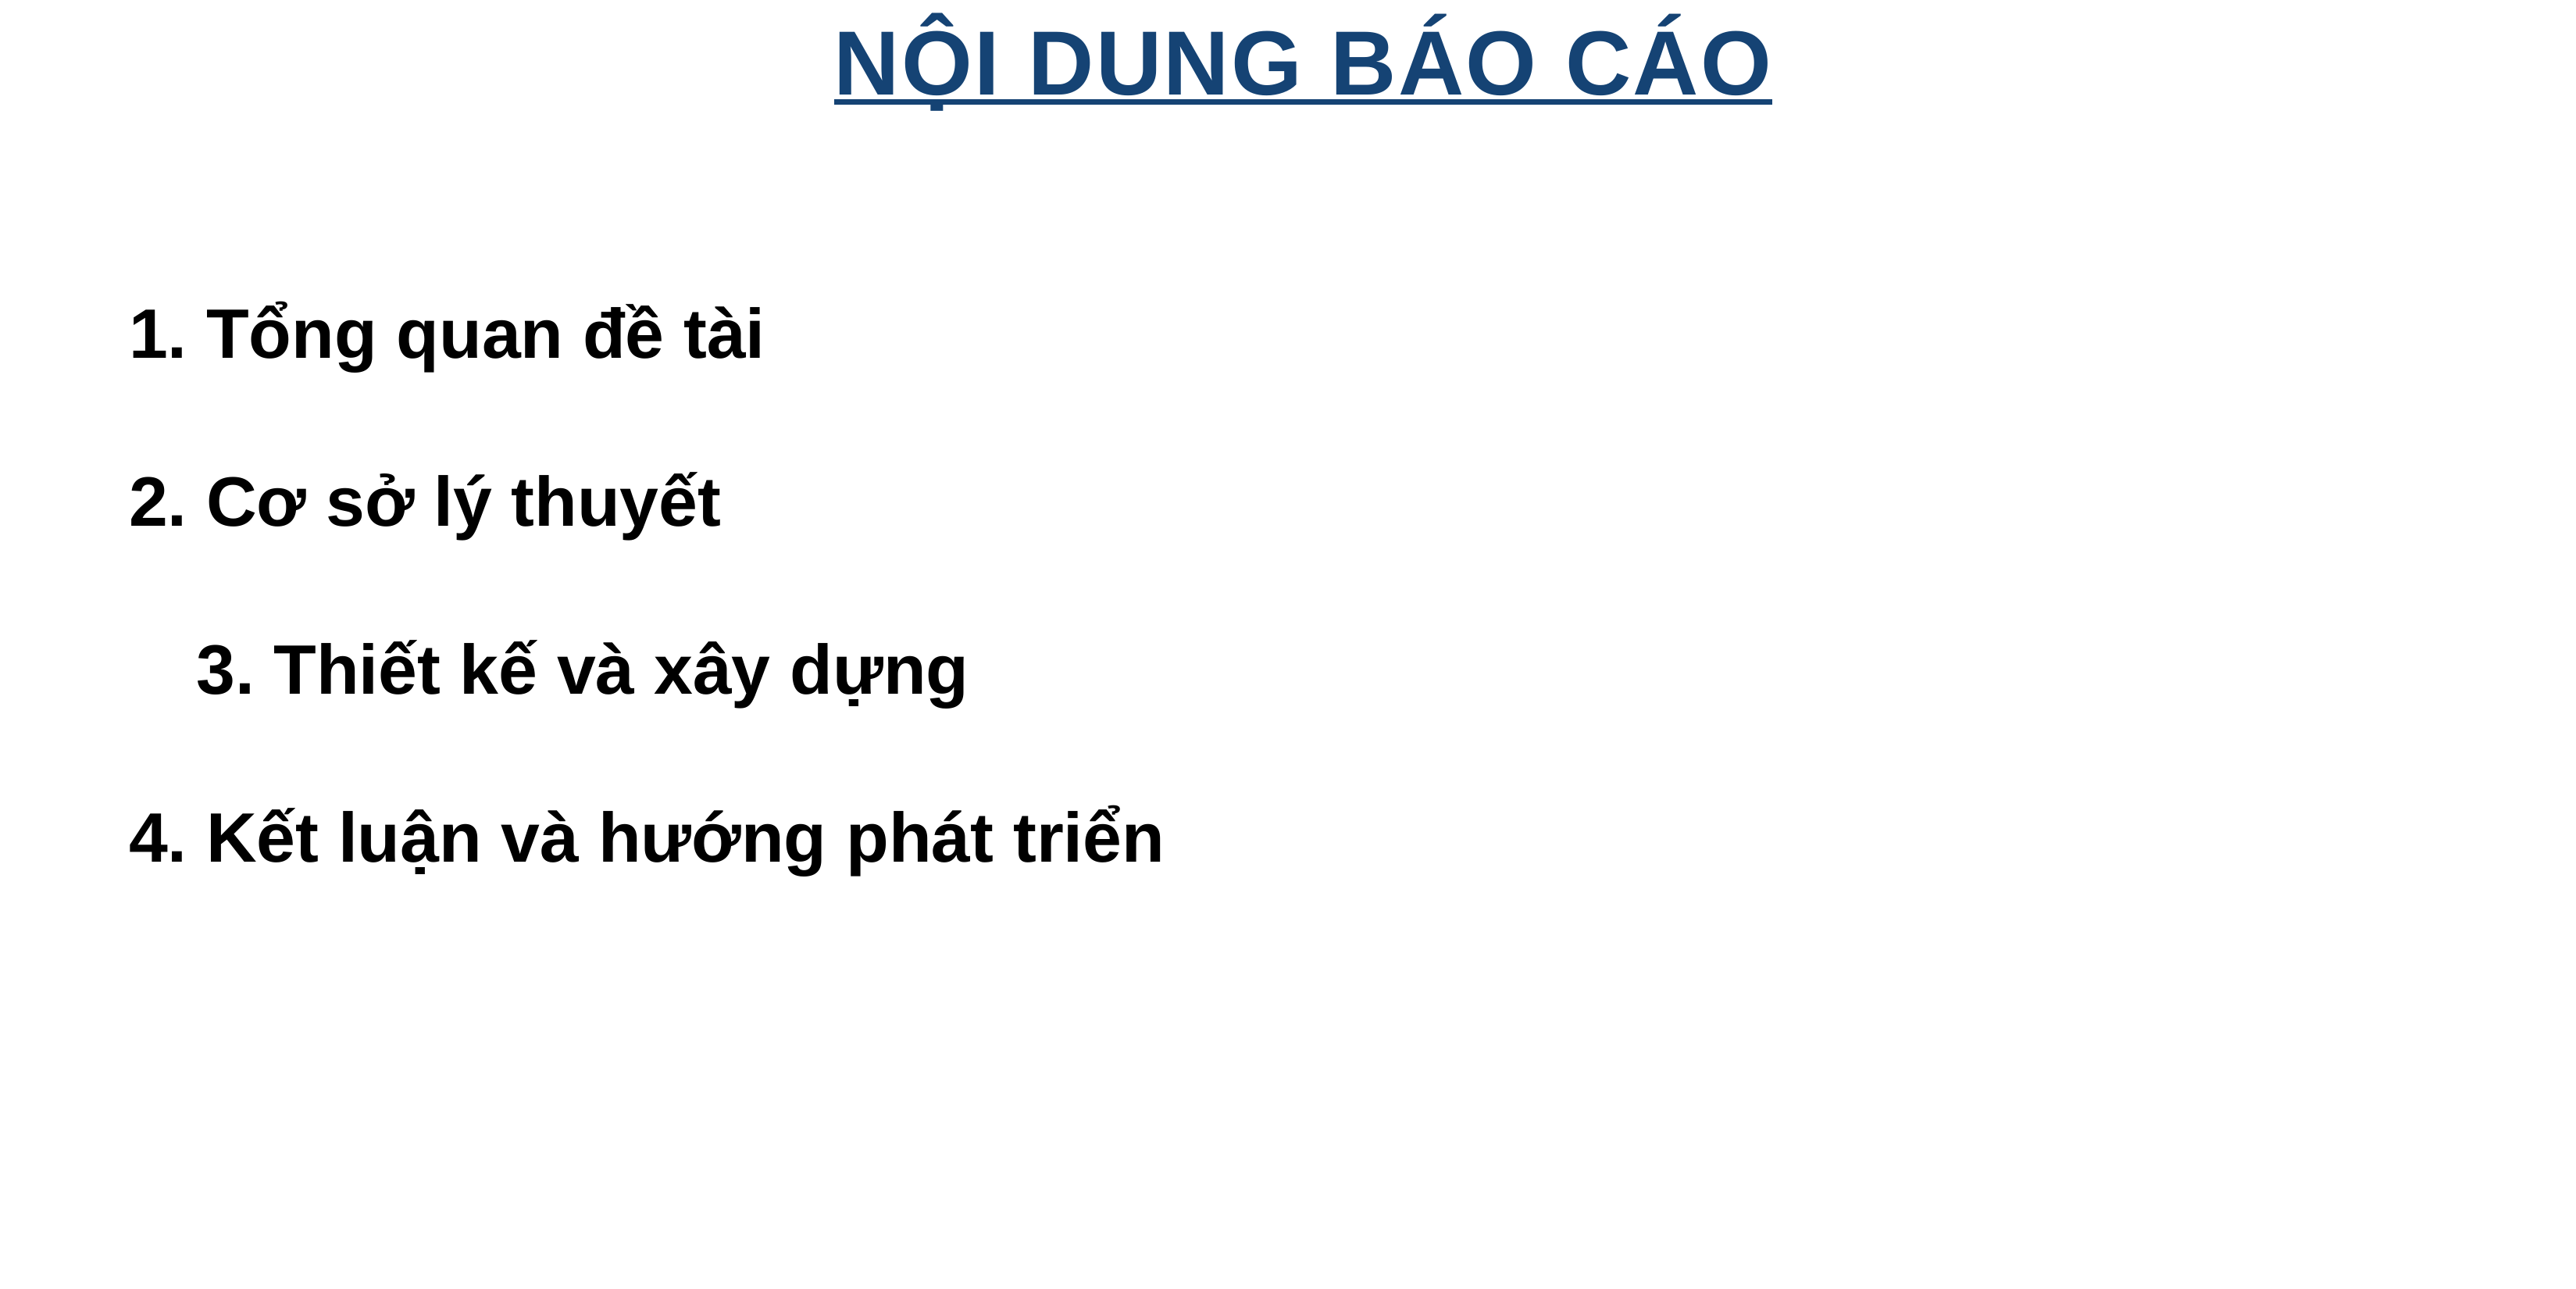

NỘI DUNG BÁO CÁO
1. Tổng quan đề tài
2. Cơ sở lý thuyết
3. Thiết kế và xây dựng
4. Kết luận và hướng phát triển